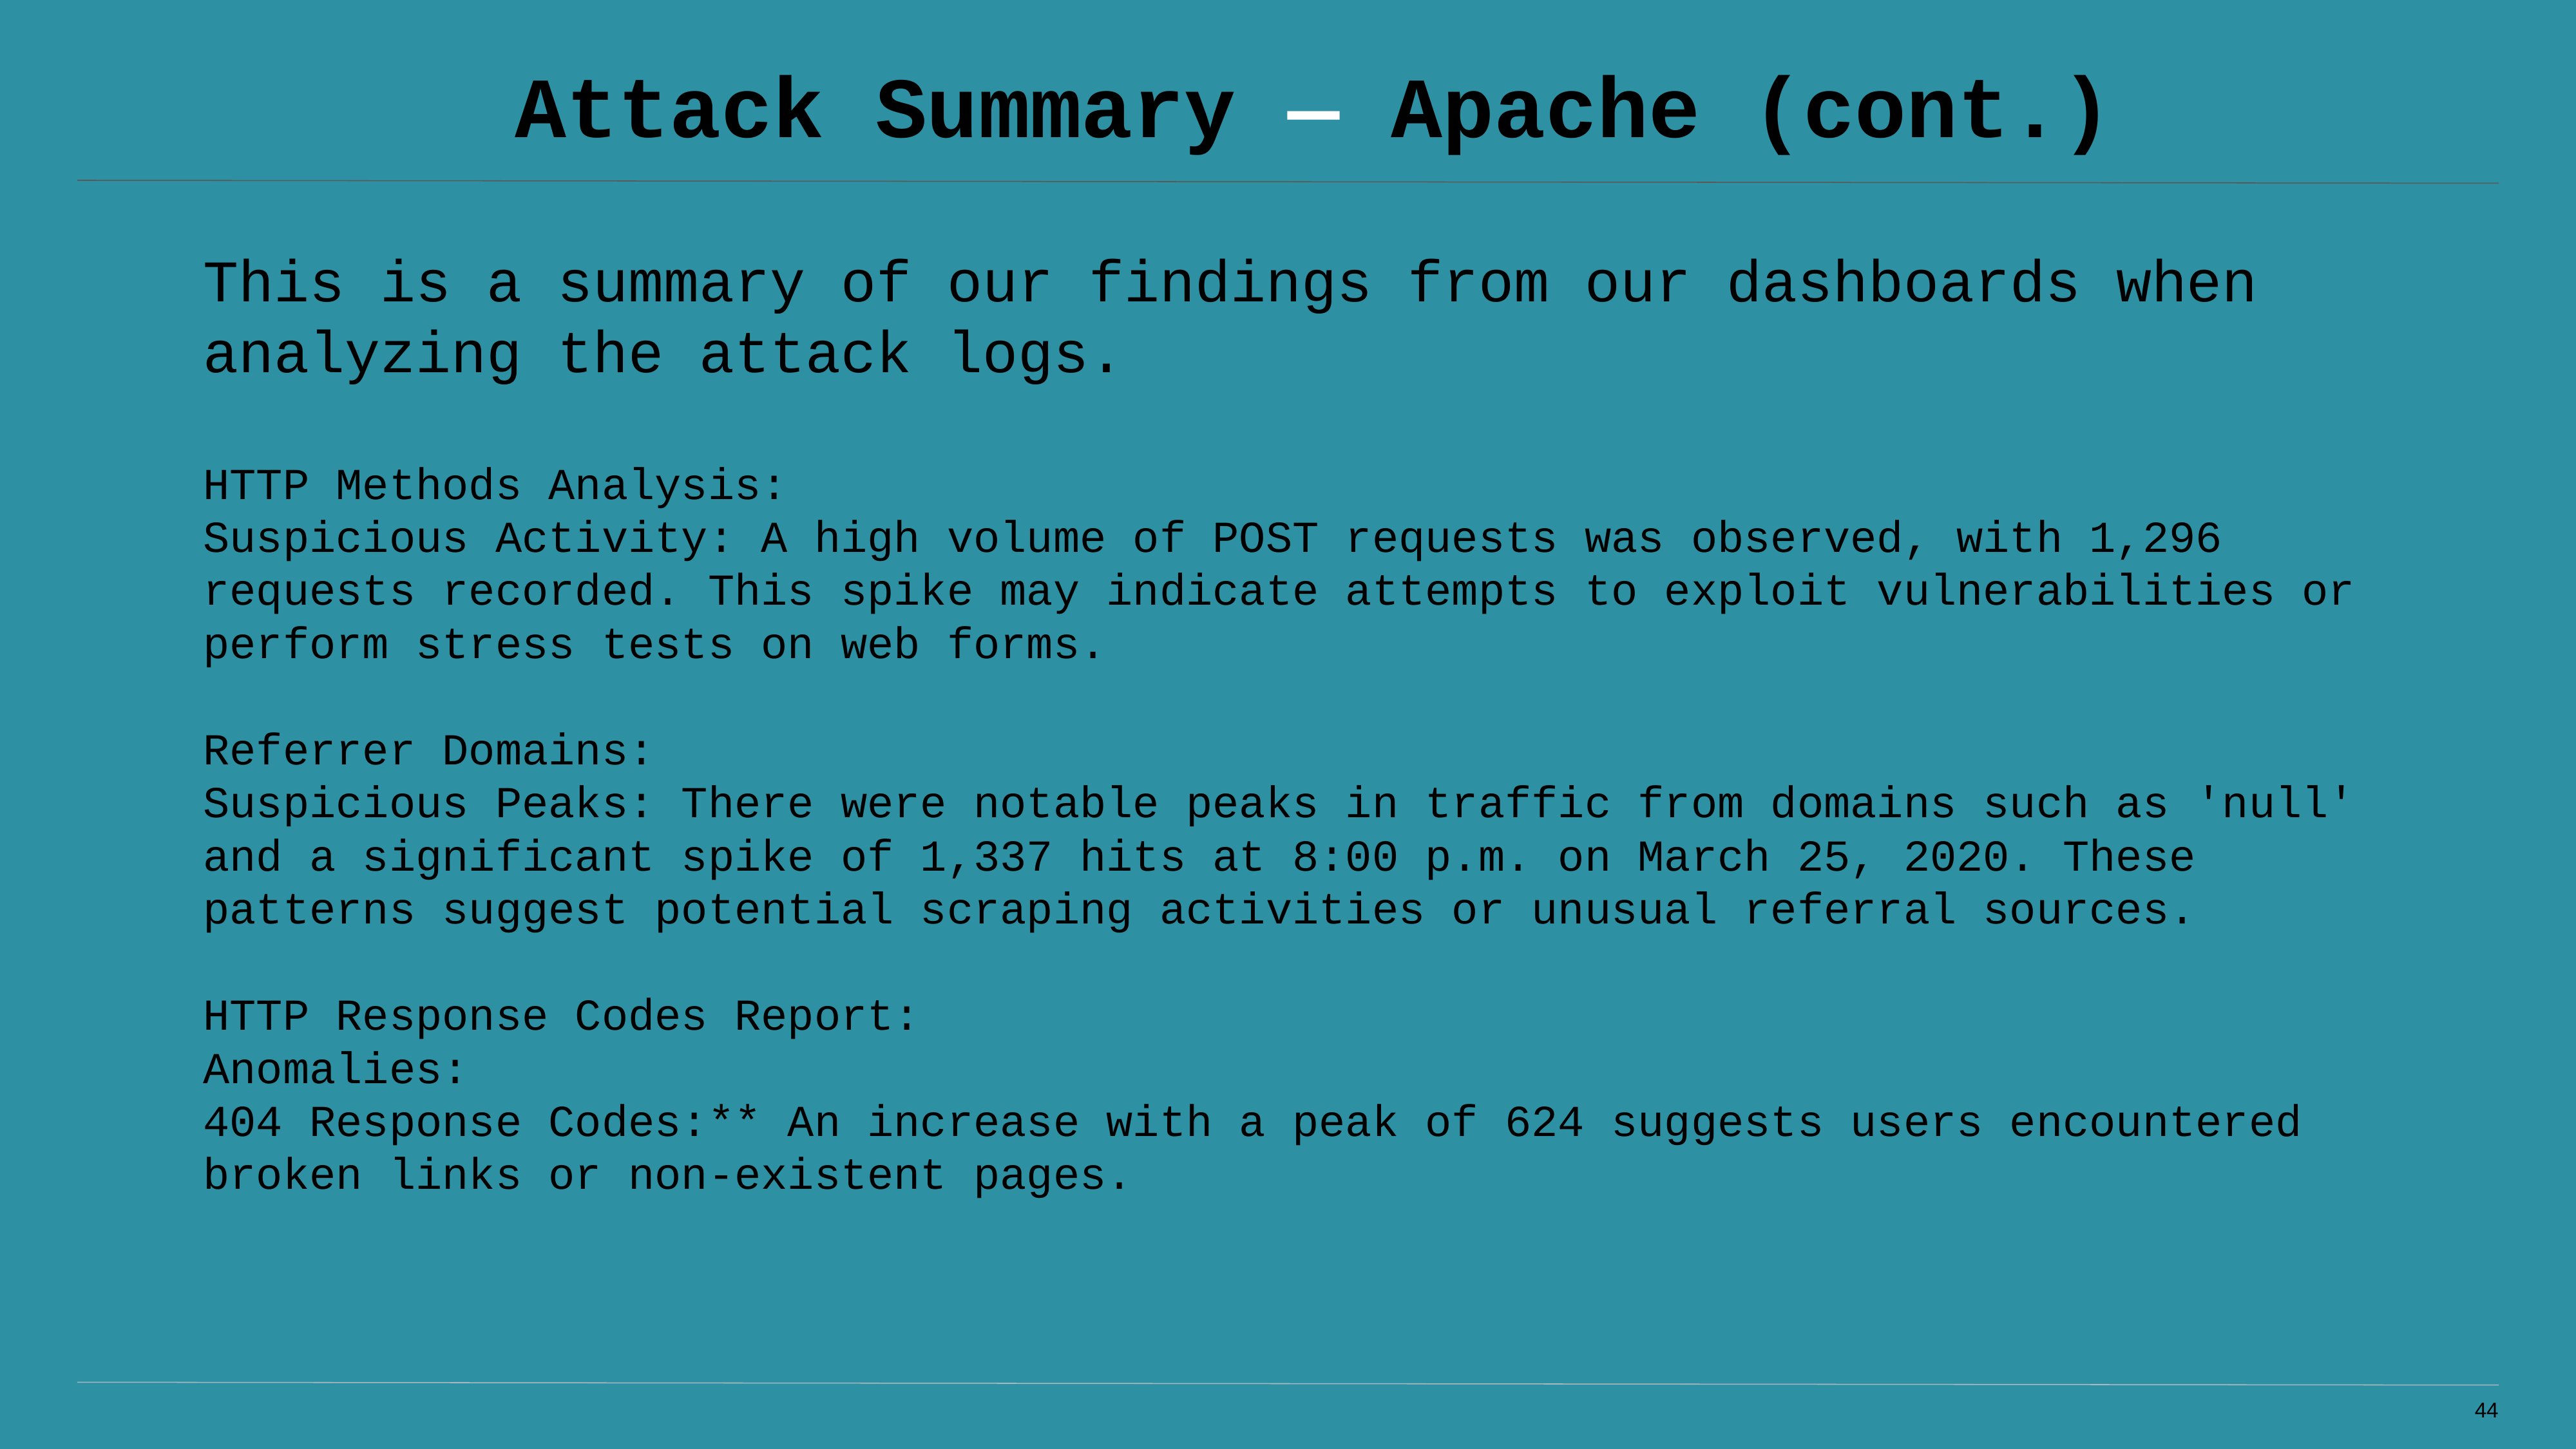

# Attack Summary — Apache (cont.)
This is a summary of our findings from our dashboards when analyzing the attack logs.

HTTP Methods Analysis:
Suspicious Activity: A high volume of POST requests was observed, with 1,296 requests recorded. This spike may indicate attempts to exploit vulnerabilities or perform stress tests on web forms.

Referrer Domains:
Suspicious Peaks: There were notable peaks in traffic from domains such as 'null' and a significant spike of 1,337 hits at 8:00 p.m. on March 25, 2020. These patterns suggest potential scraping activities or unusual referral sources.

HTTP Response Codes Report:
Anomalies:
404 Response Codes:** An increase with a peak of 624 suggests users encountered broken links or non-existent pages.

44